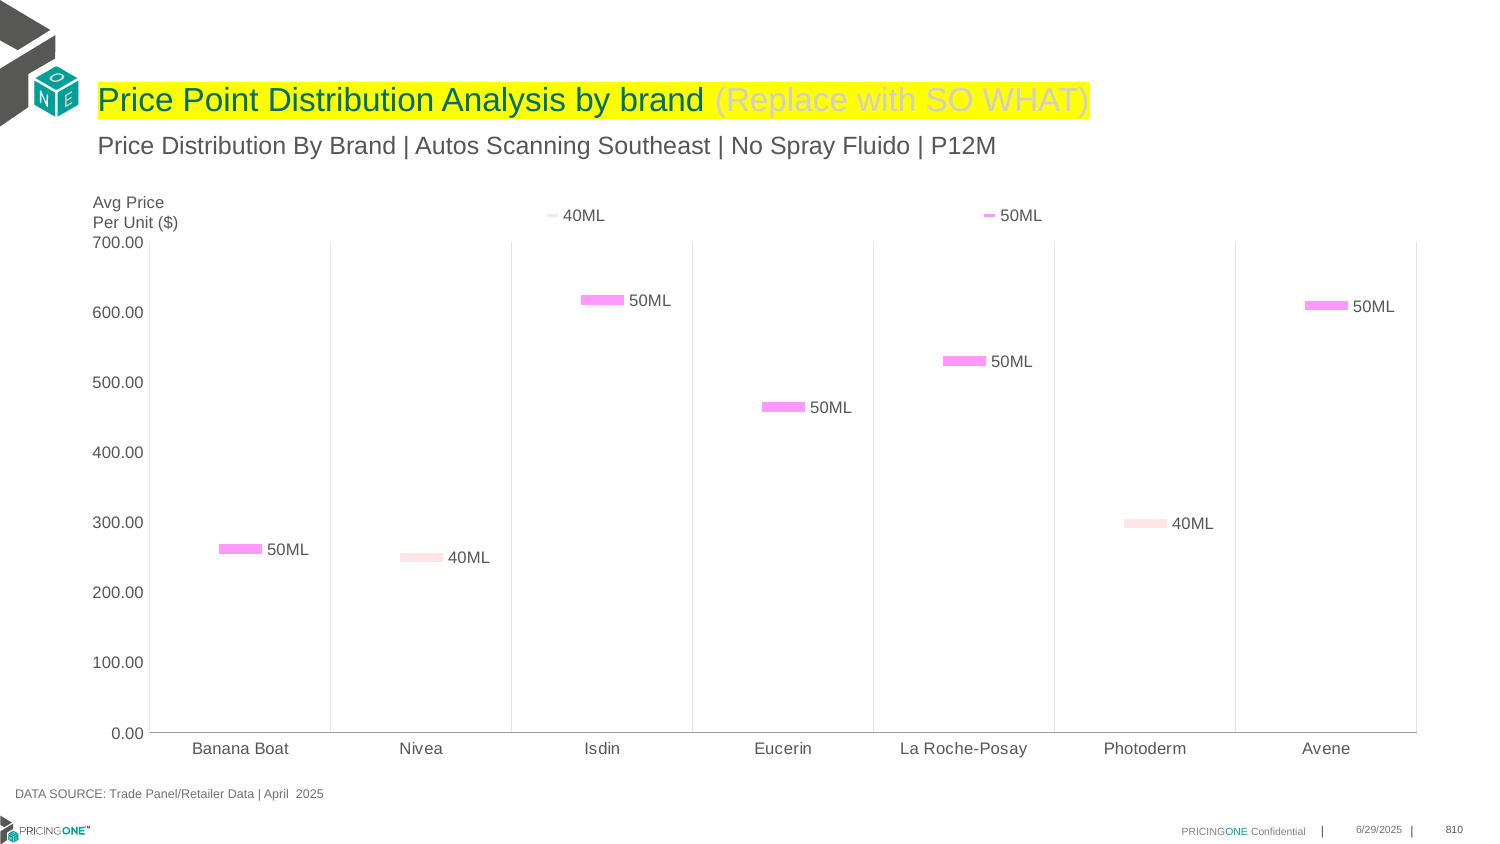

# Price Point Distribution Analysis by brand (Replace with SO WHAT)
Price Distribution By Brand | Autos Scanning Southeast | No Spray Fluido | P12M

### Chart

| Category | 40ML | 50ML |
|---|---|---|
| Banana Boat | None | 261.8225 |
| Nivea | 249.7146 | None |
| Isdin | None | 617.1397 |
| Eucerin | None | 464.4211 |
| La Roche-Posay | None | 530.0423 |
| Photoderm | 298.6997 | None |
| Avene | None | 609.027 |
Avg Price
Per Unit ($)
DATA SOURCE: Trade Panel/Retailer Data | April  2025
6/29/2025
810